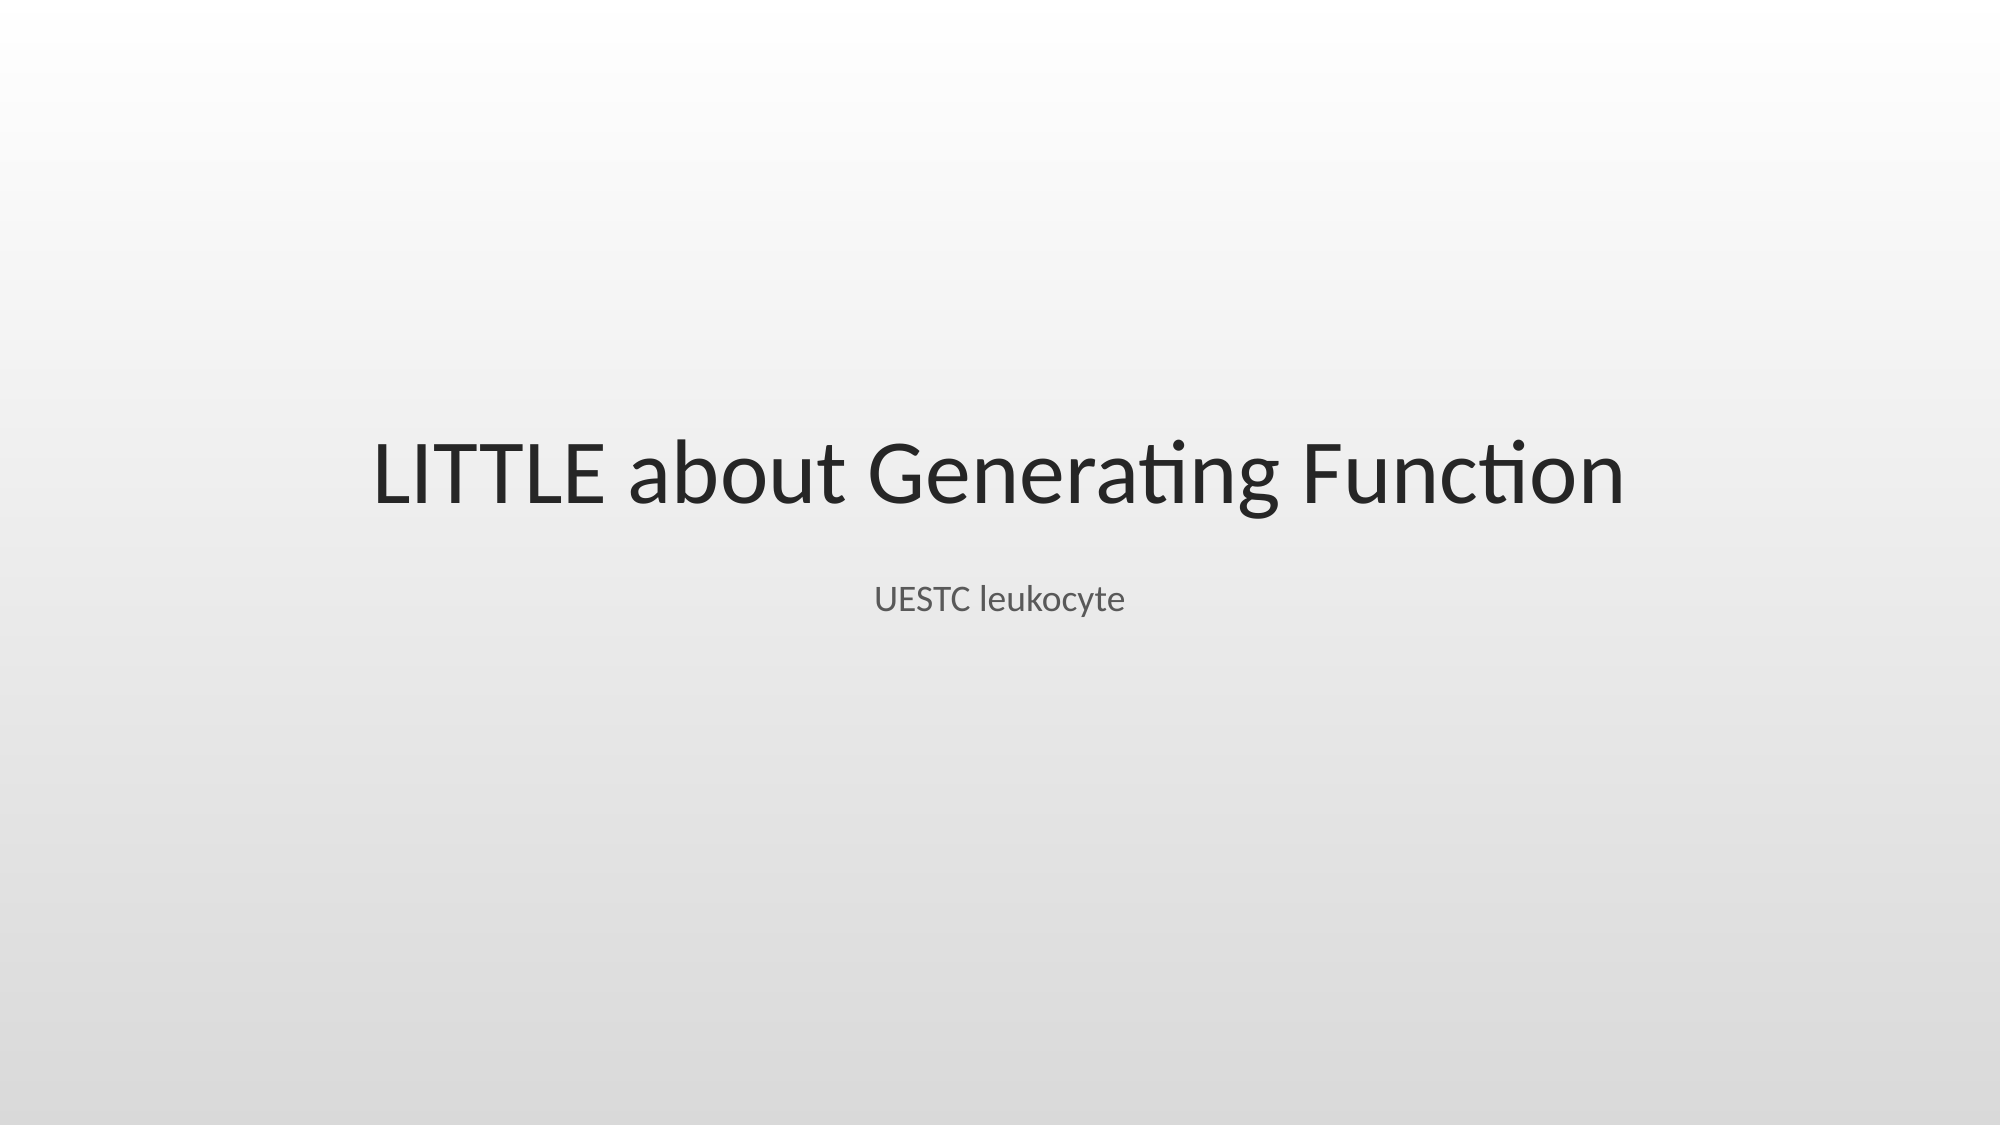

# LITTLE about Generating Function
UESTC leukocyte